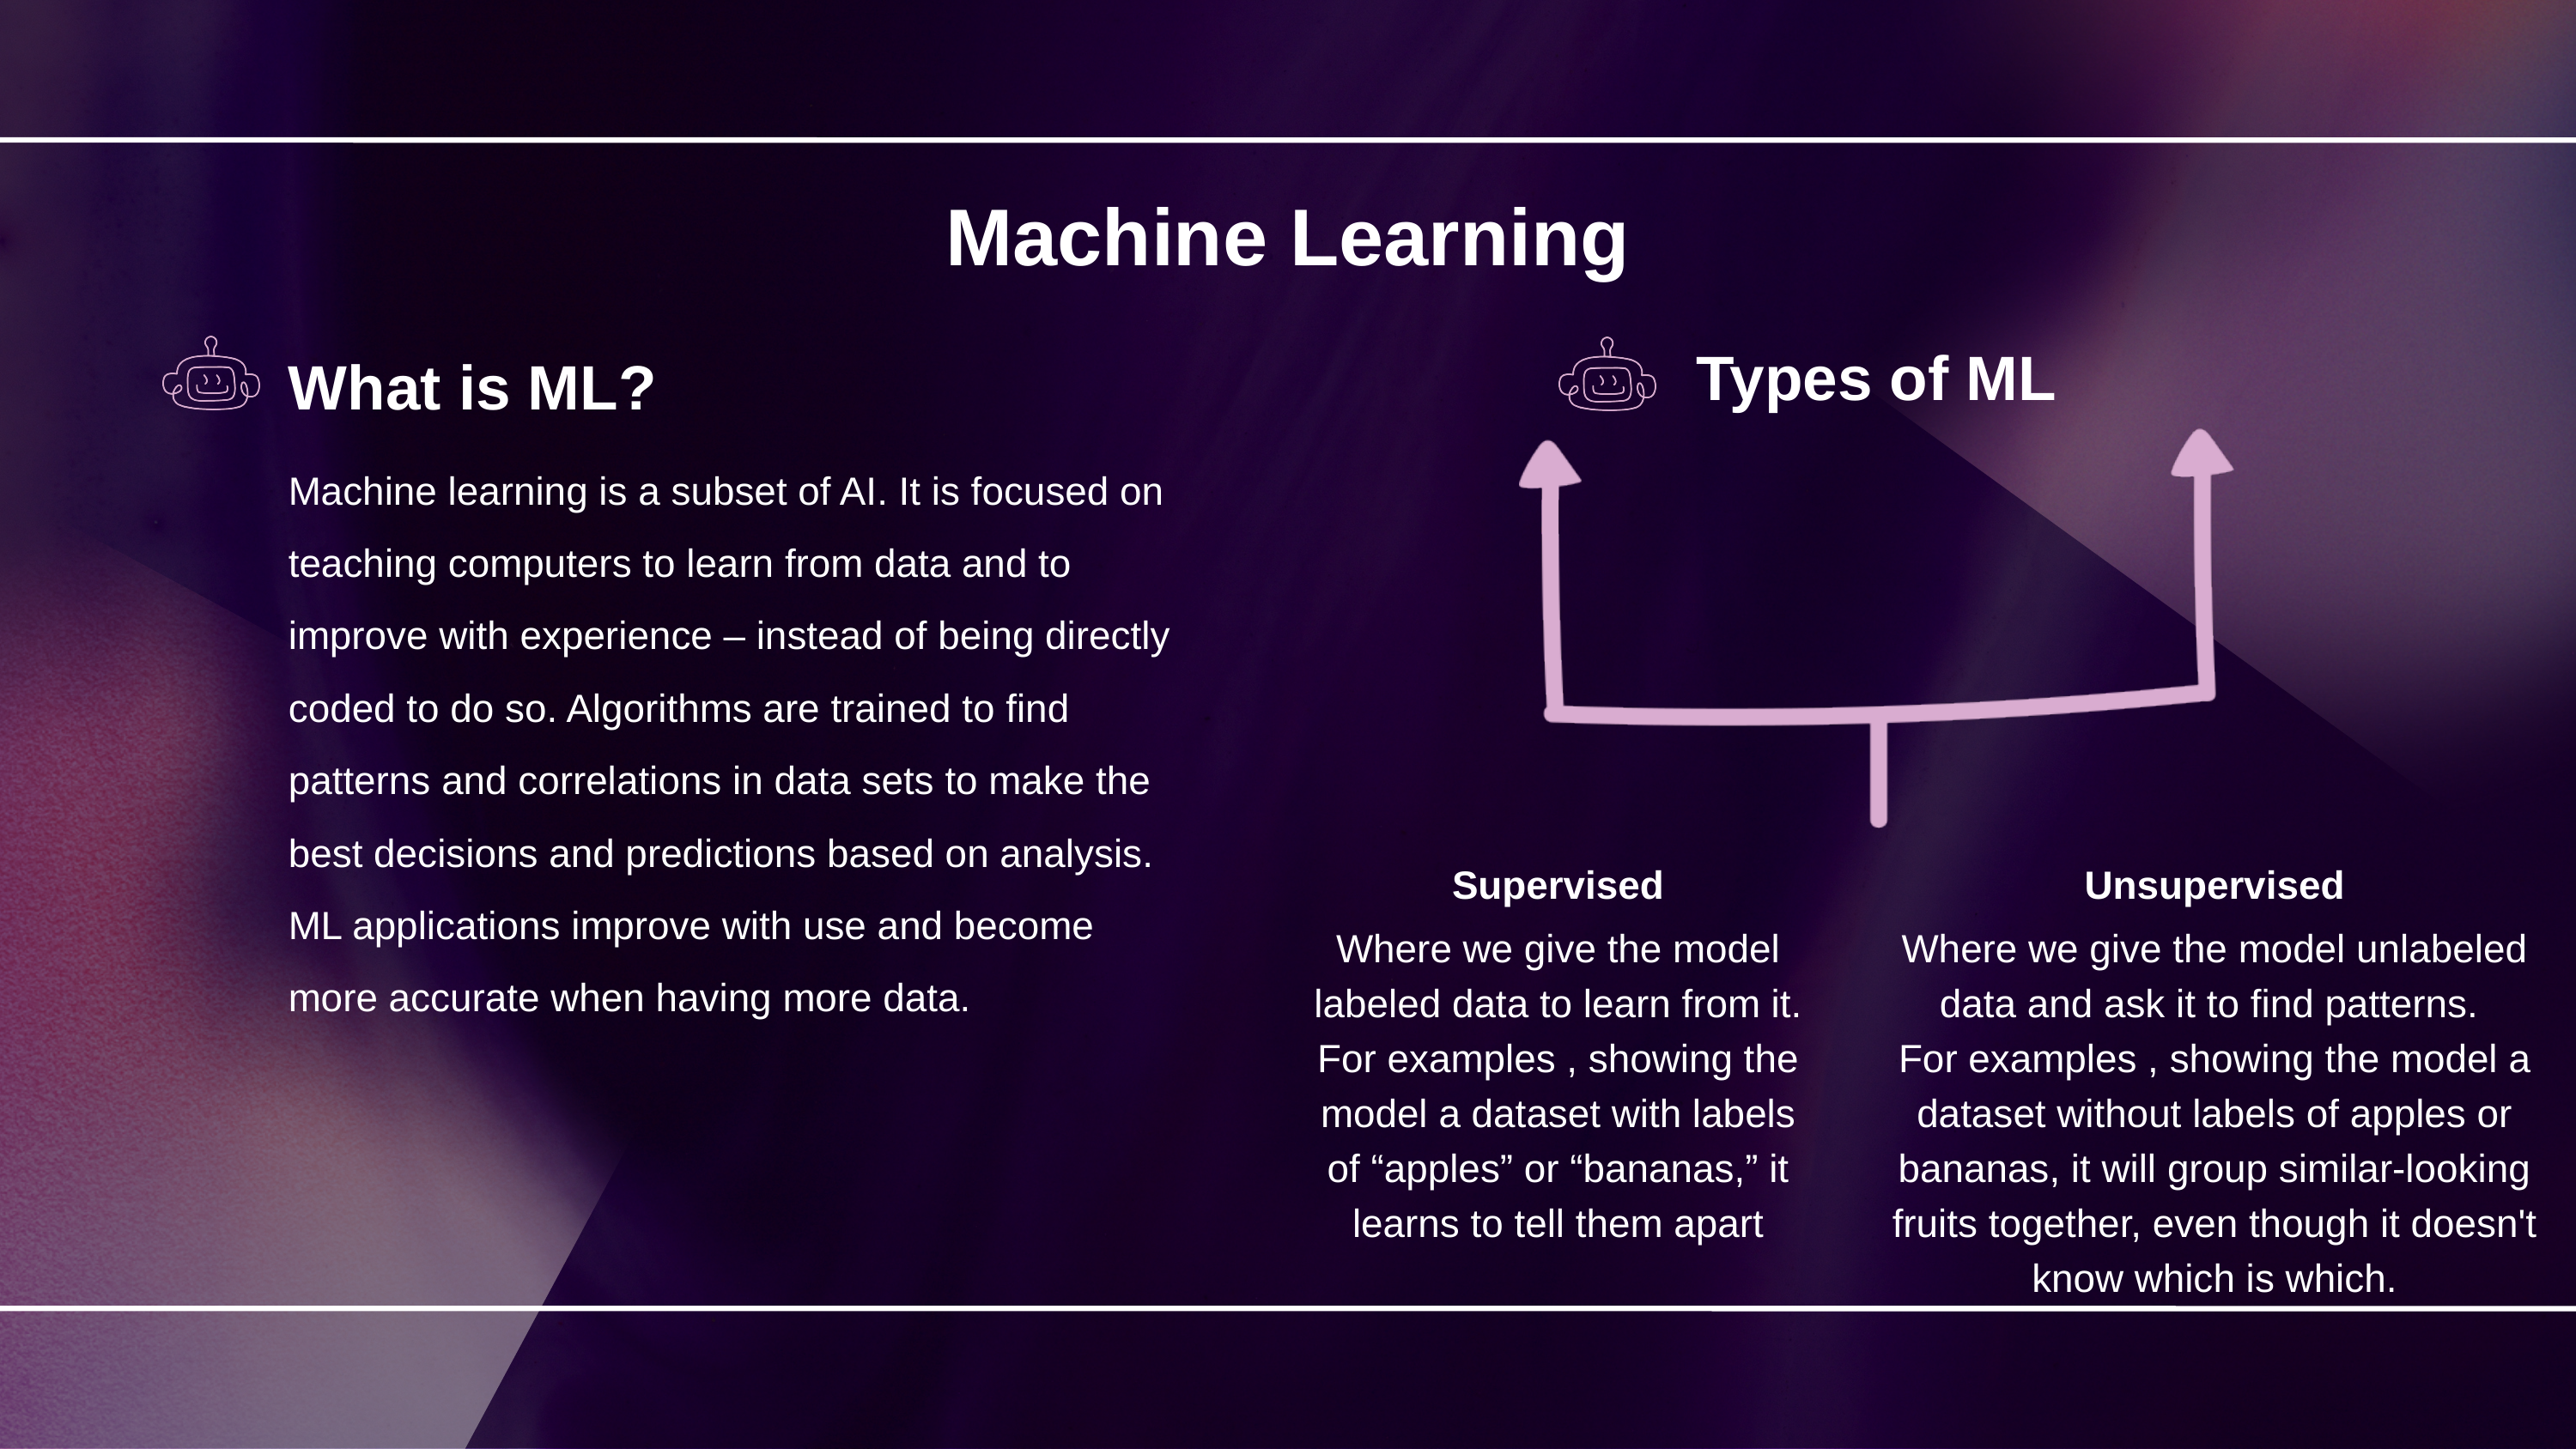

Machine Learning
Types of ML
What is ML?

Machine learning is a subset of AI. It is focused on teaching computers to learn from data and to improve with experience – instead of being directly coded to do so. Algorithms are trained to find patterns and correlations in data sets to make the best decisions and predictions based on analysis. ML applications improve with use and become more accurate when having more data.

Supervised
Unsupervised
Where we give the model labeled data to learn from it.
For examples , showing the model a dataset with labels of “apples” or “bananas,” it learns to tell them apart
Where we give the model unlabeled data and ask it to find patterns.
For examples , showing the model a dataset without labels of apples or bananas, it will group similar-looking fruits together, even though it doesn't know which is which.